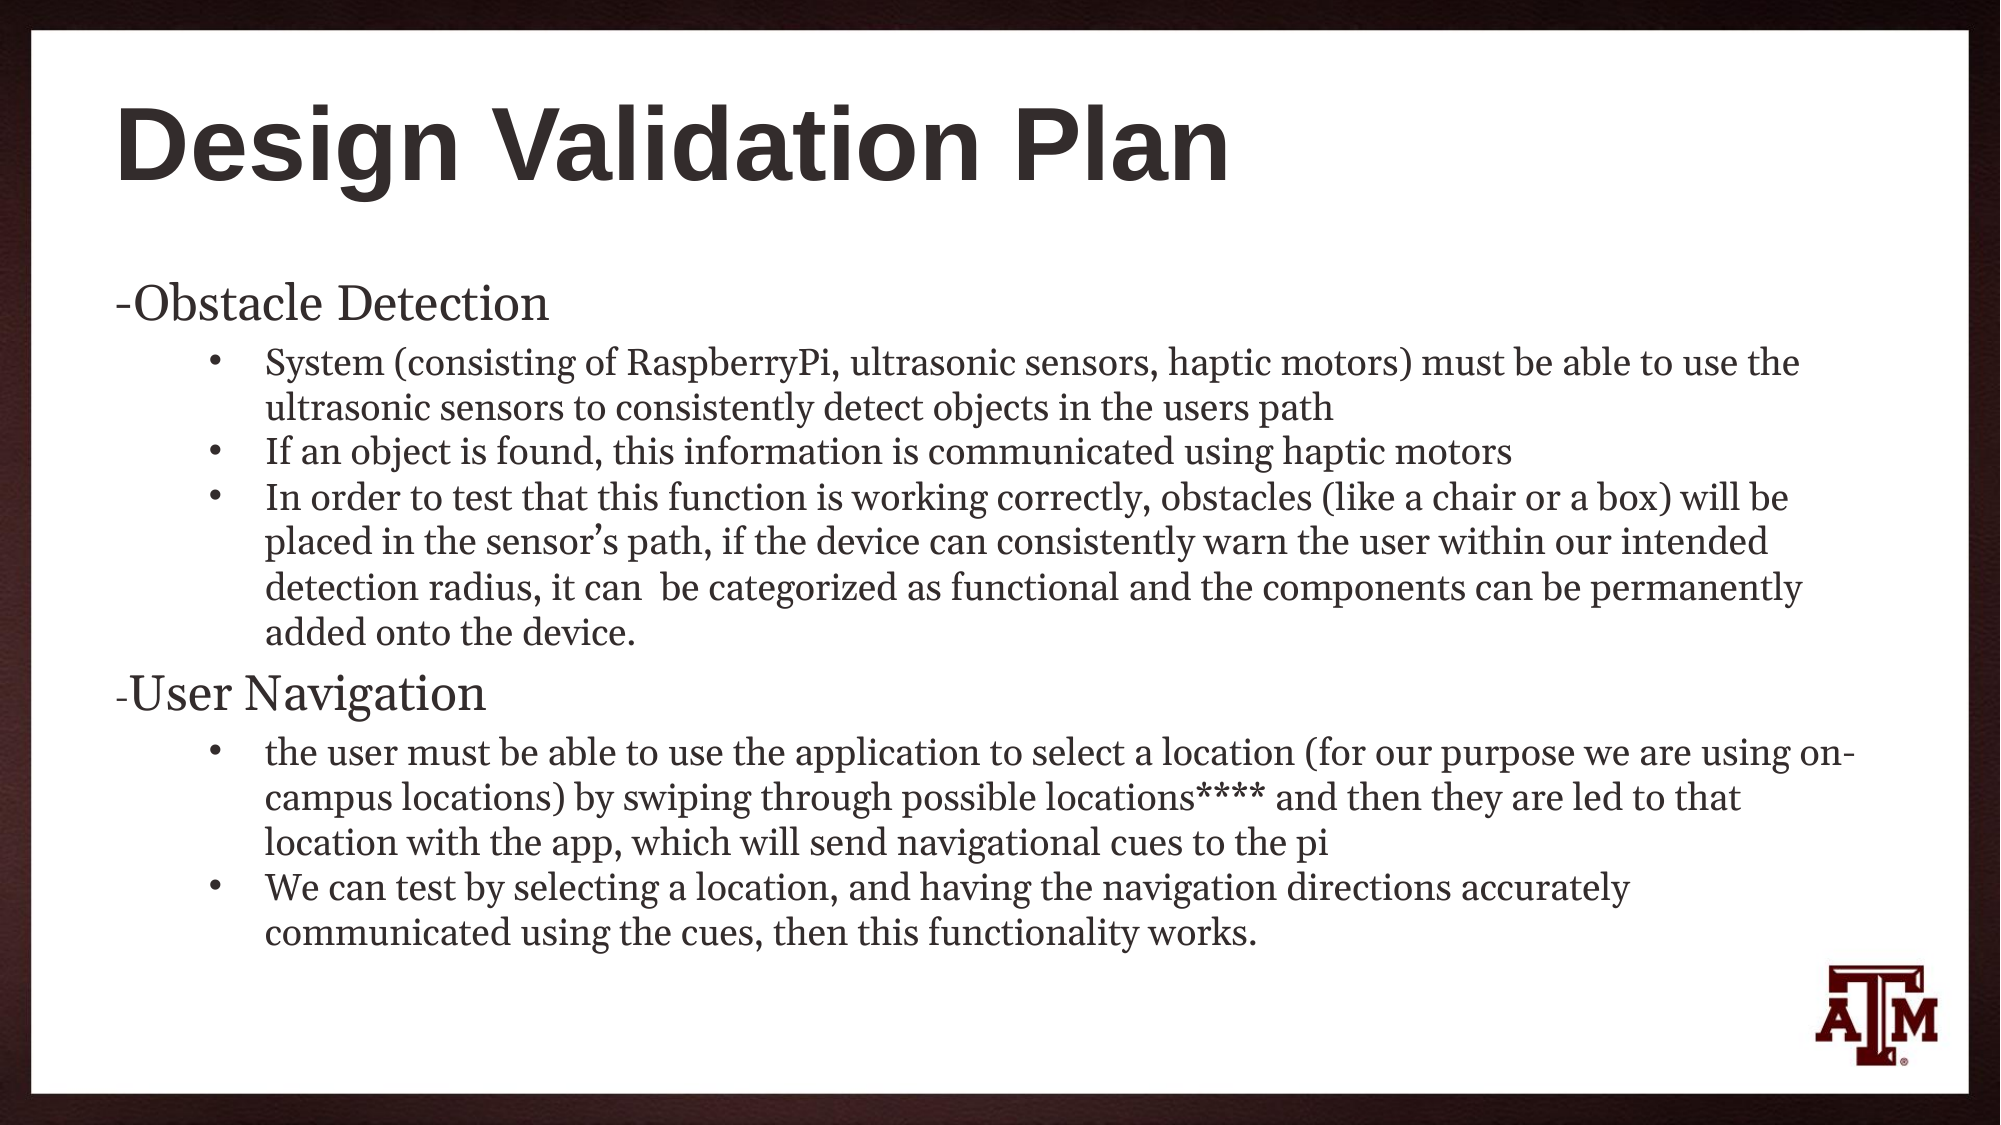

# Design Validation Plan
-Obstacle Detection
System (consisting of RaspberryPi, ultrasonic sensors, haptic motors) must be able to use the ultrasonic sensors to consistently detect objects in the users path
If an object is found, this information is communicated using haptic motors
In order to test that this function is working correctly, obstacles (like a chair or a box) will be placed in the sensor’s path, if the device can consistently warn the user within our intended detection radius, it can  be categorized as functional and the components can be permanently added onto the device.
-User Navigation
the user must be able to use the application to select a location (for our purpose we are using on-campus locations) by swiping through possible locations**** and then they are led to that location with the app, which will send navigational cues to the pi
We can test by selecting a location, and having the navigation directions accurately communicated using the cues, then this functionality works.